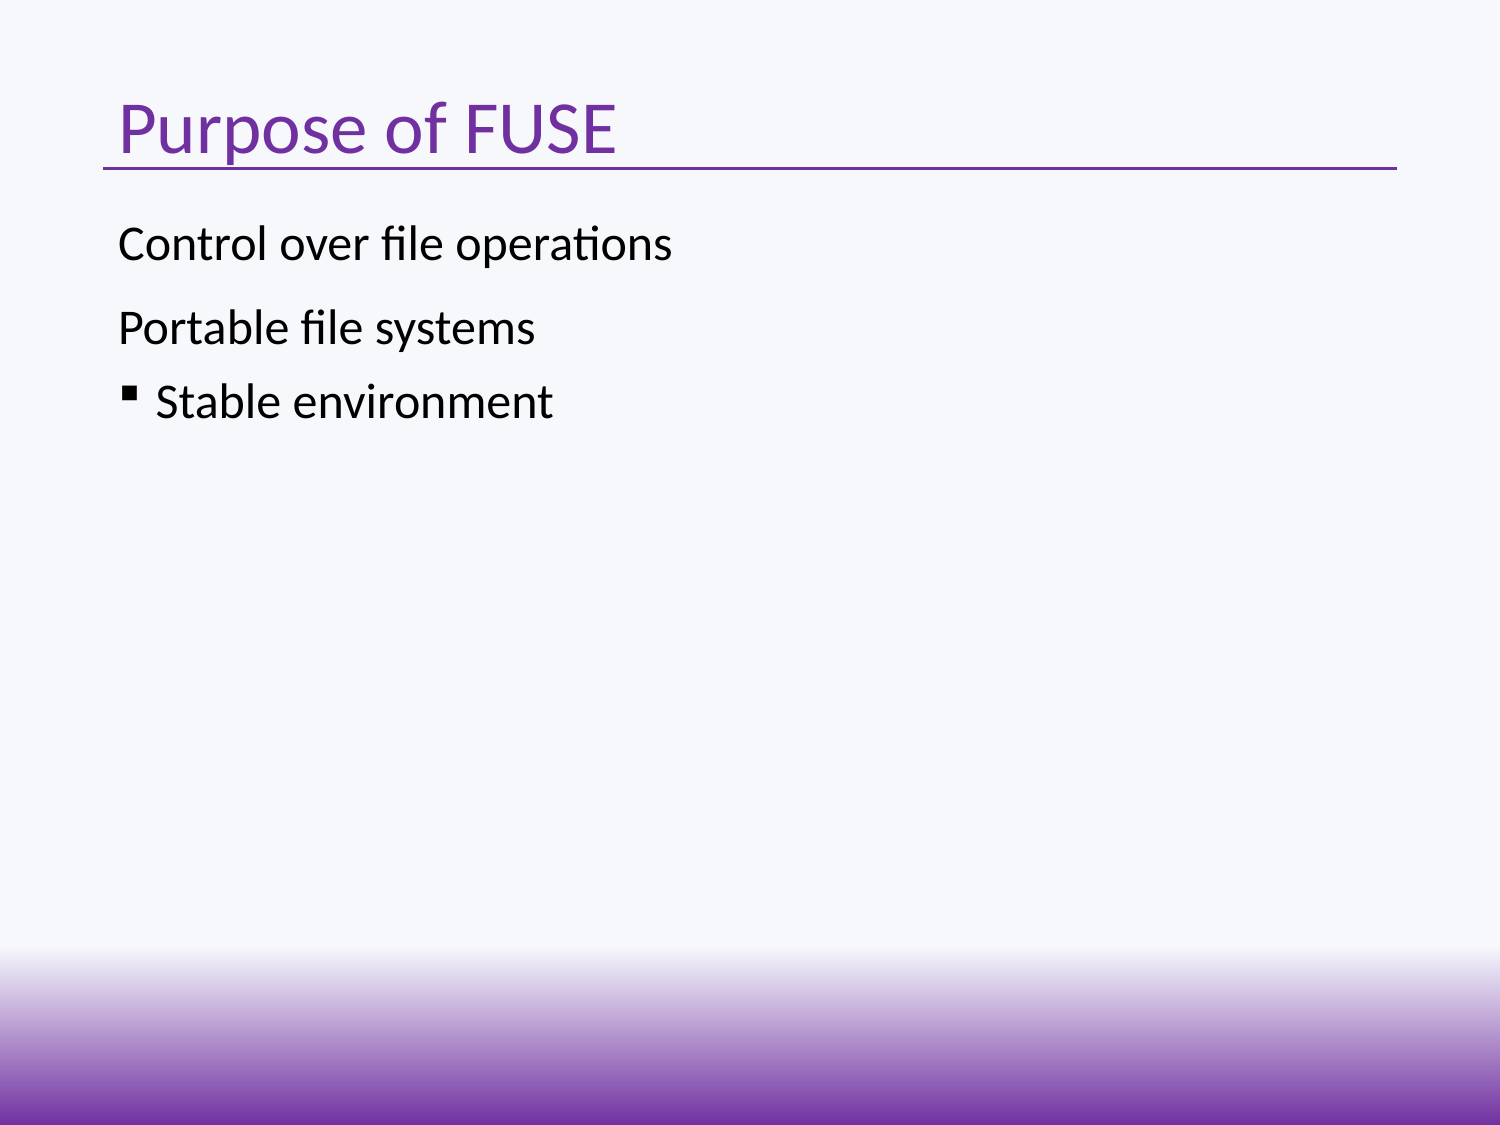

# Purpose of FUSE
Control over file operations
Portable file systems
Stable environment